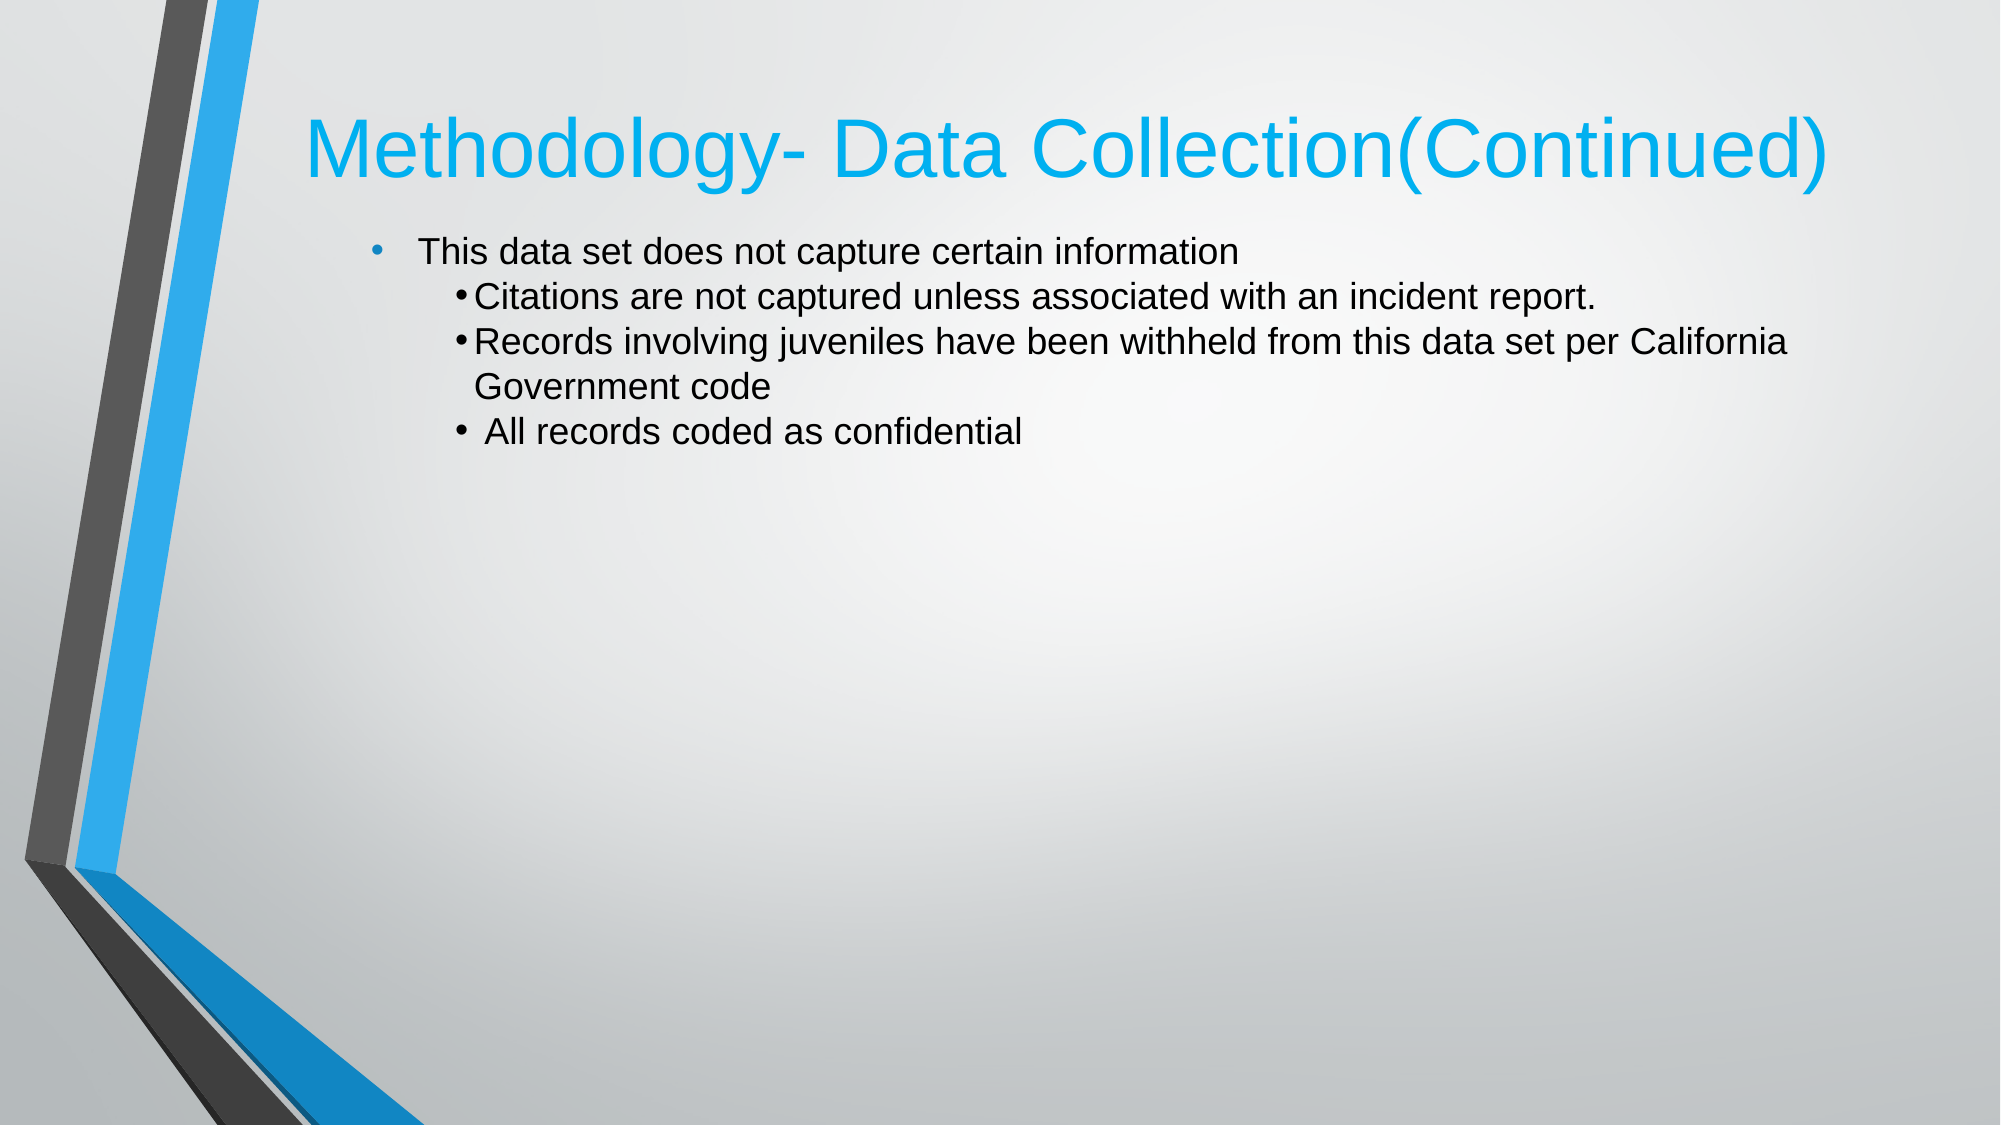

# Methodology- Data Collection(Continued)
This data set does not capture certain information
Citations are not captured unless associated with an incident report.
Records involving juveniles have been withheld from this data set per California Government code
 All records coded as confidential